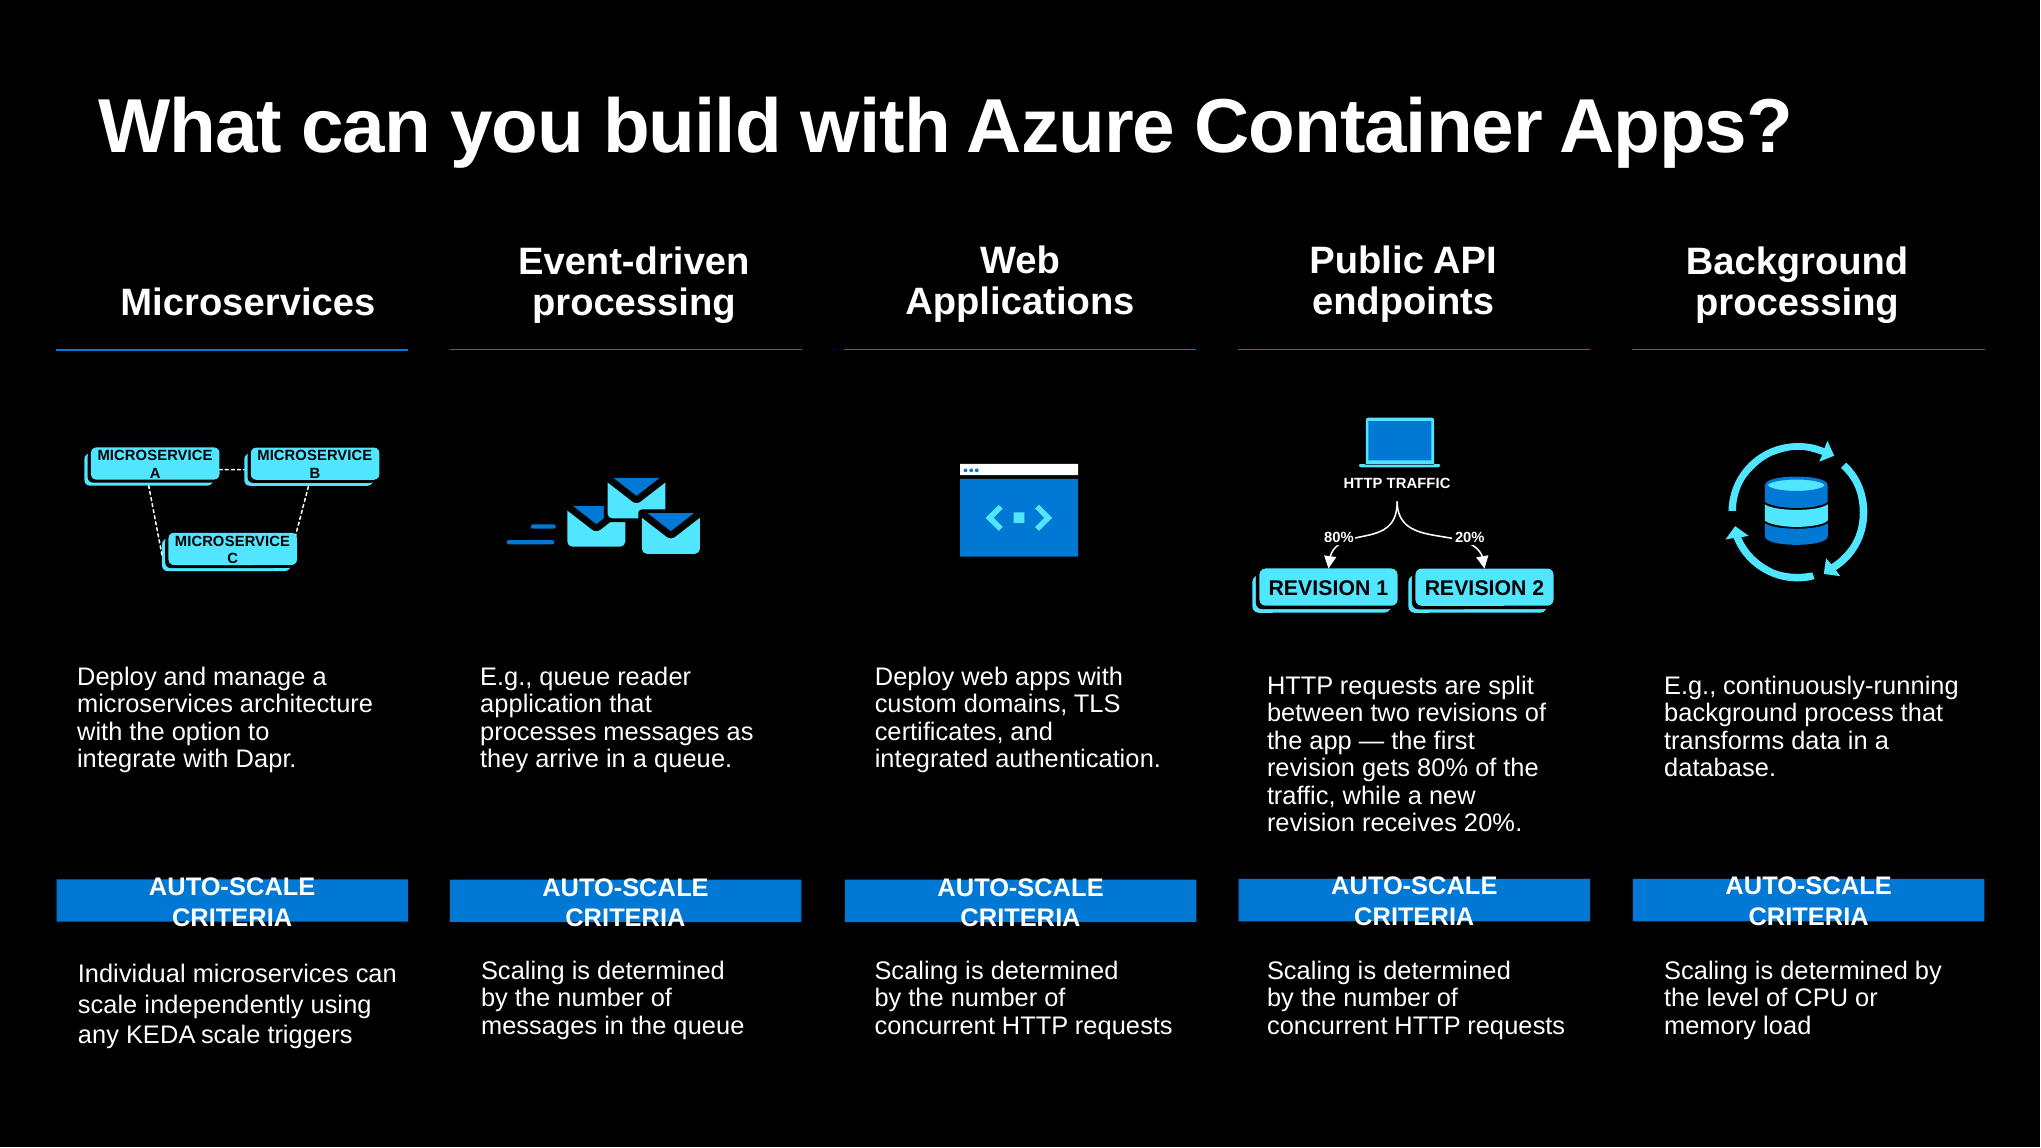

# What can you build with Azure Container Apps?
Public API
endpoints
Web Applications
Event-driven
processing
Background
processing
Microservices

HTTP TRAFFIC
80%
20%
REVISION 1

REVISION 2

MICROSERVICE A

MICROSERVICE B

MICROSERVICE C

Deploy web apps with custom domains, TLS certificates, and integrated authentication.
Deploy and manage a microservices architecture with the option to integrate with Dapr.
E.g., queue reader application that processes messages as they arrive in a queue.
HTTP requests are split between two revisions of the app — the first revision gets 80% of the traffic, while a new revision receives 20%.
E.g., continuously-running
background process that
transforms data in a database.
AUTO-SCALE CRITERIA
AUTO-SCALE CRITERIA
AUTO-SCALE CRITERIA
AUTO-SCALE CRITERIA
AUTO-SCALE CRITERIA
Individual microservices can
scale independently using
any KEDA scale triggers
Scaling is determined
by the number of
messages in the queue
Scaling is determined
by the number of
concurrent HTTP requests
Scaling is determined
by the number of
concurrent HTTP requests
Scaling is determined by the level of CPU or memory load